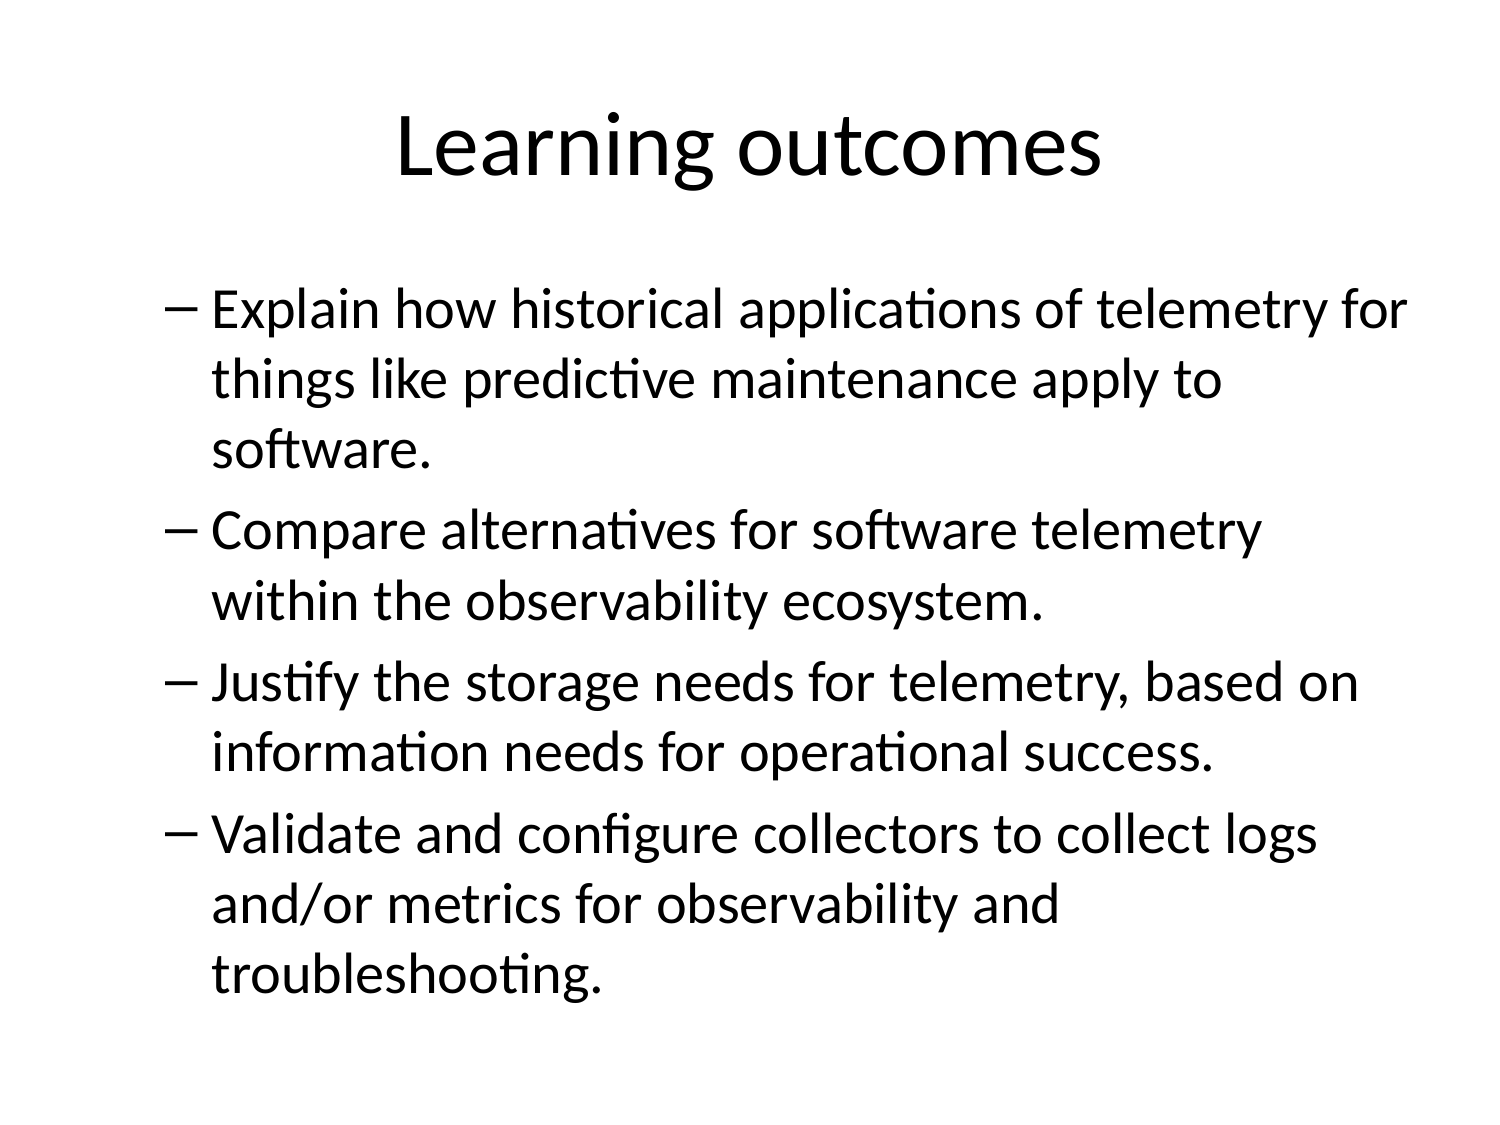

# Learning outcomes
Explain how historical applications of telemetry for things like predictive maintenance apply to software.
Compare alternatives for software telemetry within the observability ecosystem.
Justify the storage needs for telemetry, based on information needs for operational success.
Validate and configure collectors to collect logs and/or metrics for observability and troubleshooting.